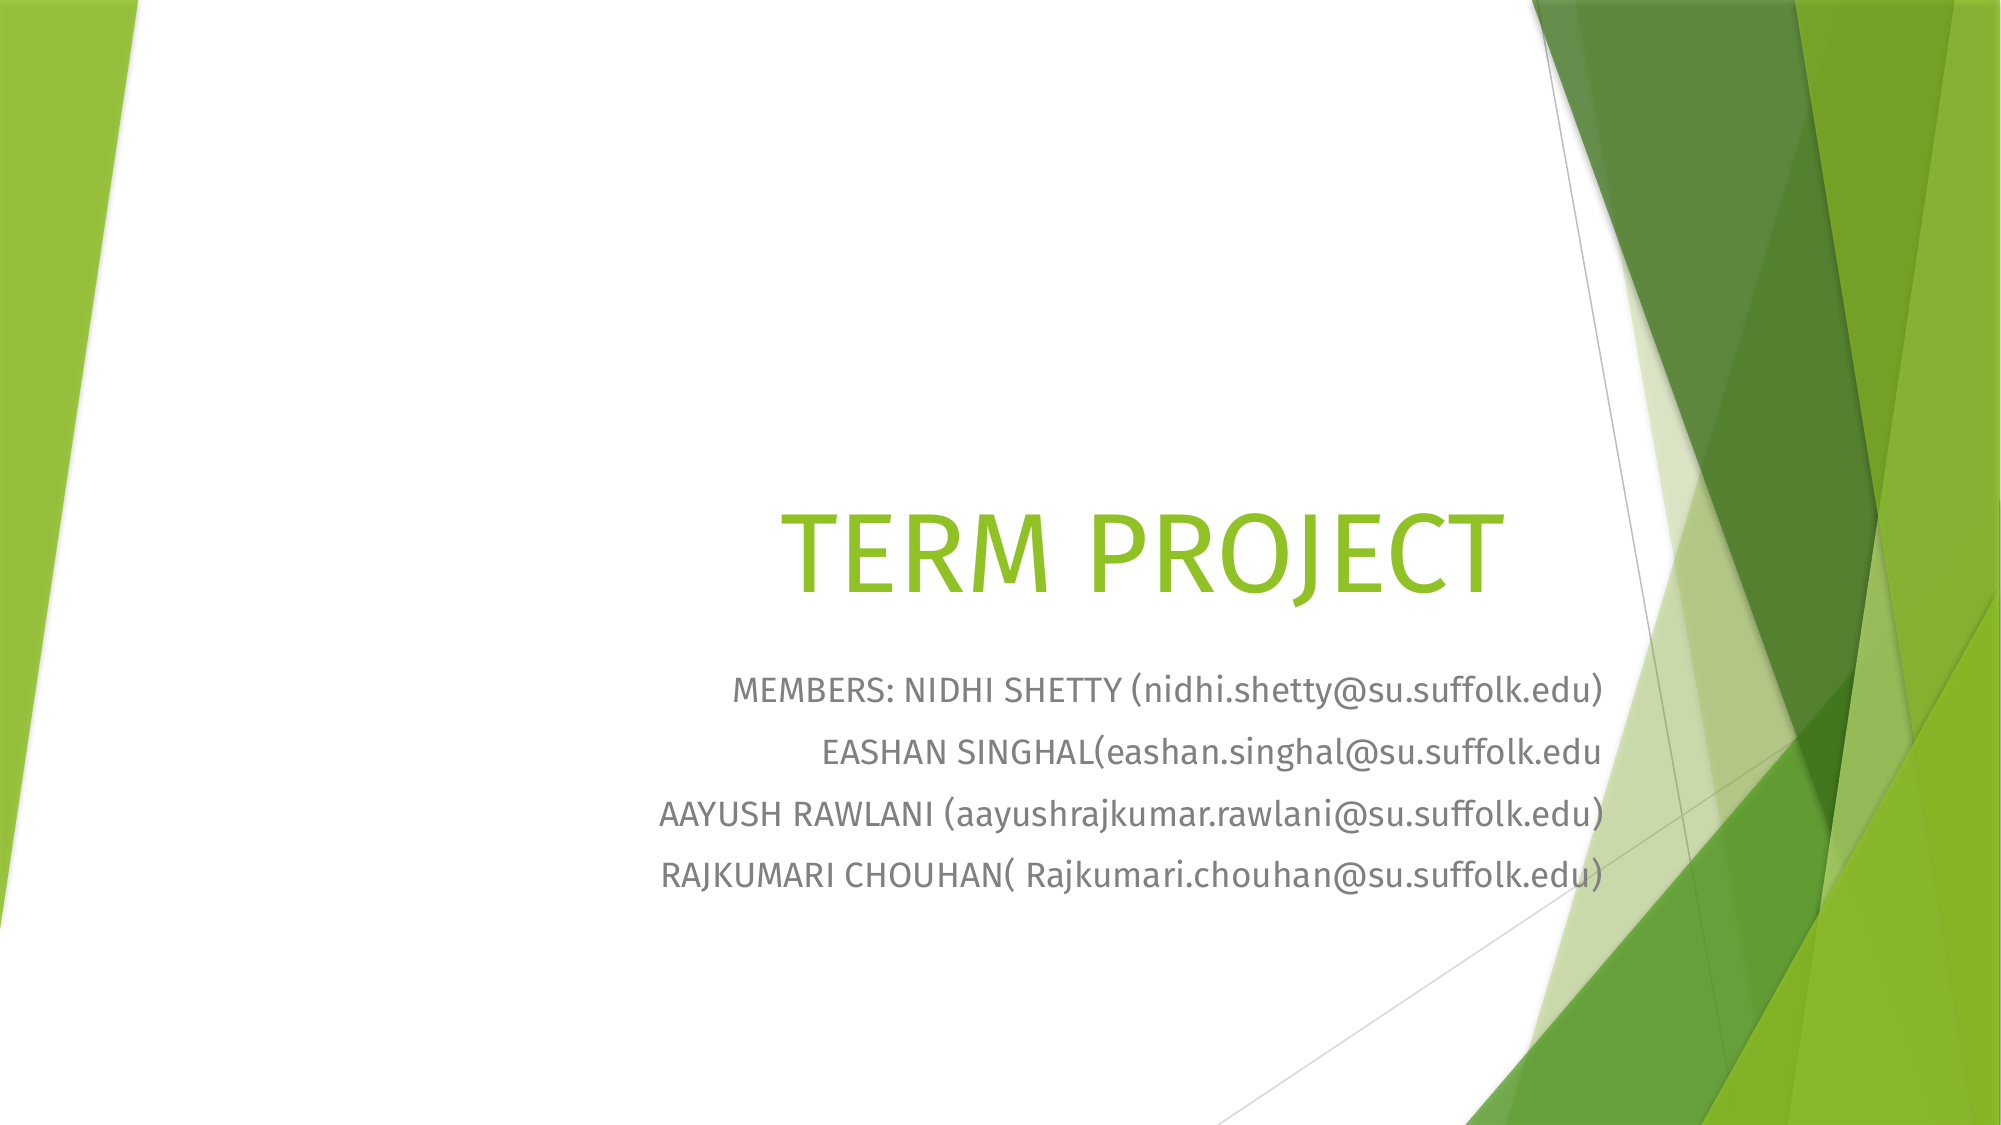

# TERM PROJECT
MEMBERS: NIDHI SHETTY (nidhi.shetty@su.suffolk.edu)
		 EASHAN SINGHAL(eashan.singhal@su.suffolk.edu
AAYUSH RAWLANI (aayushrajkumar.rawlani@su.suffolk.edu)
RAJKUMARI CHOUHAN( Rajkumari.chouhan@su.suffolk.edu)